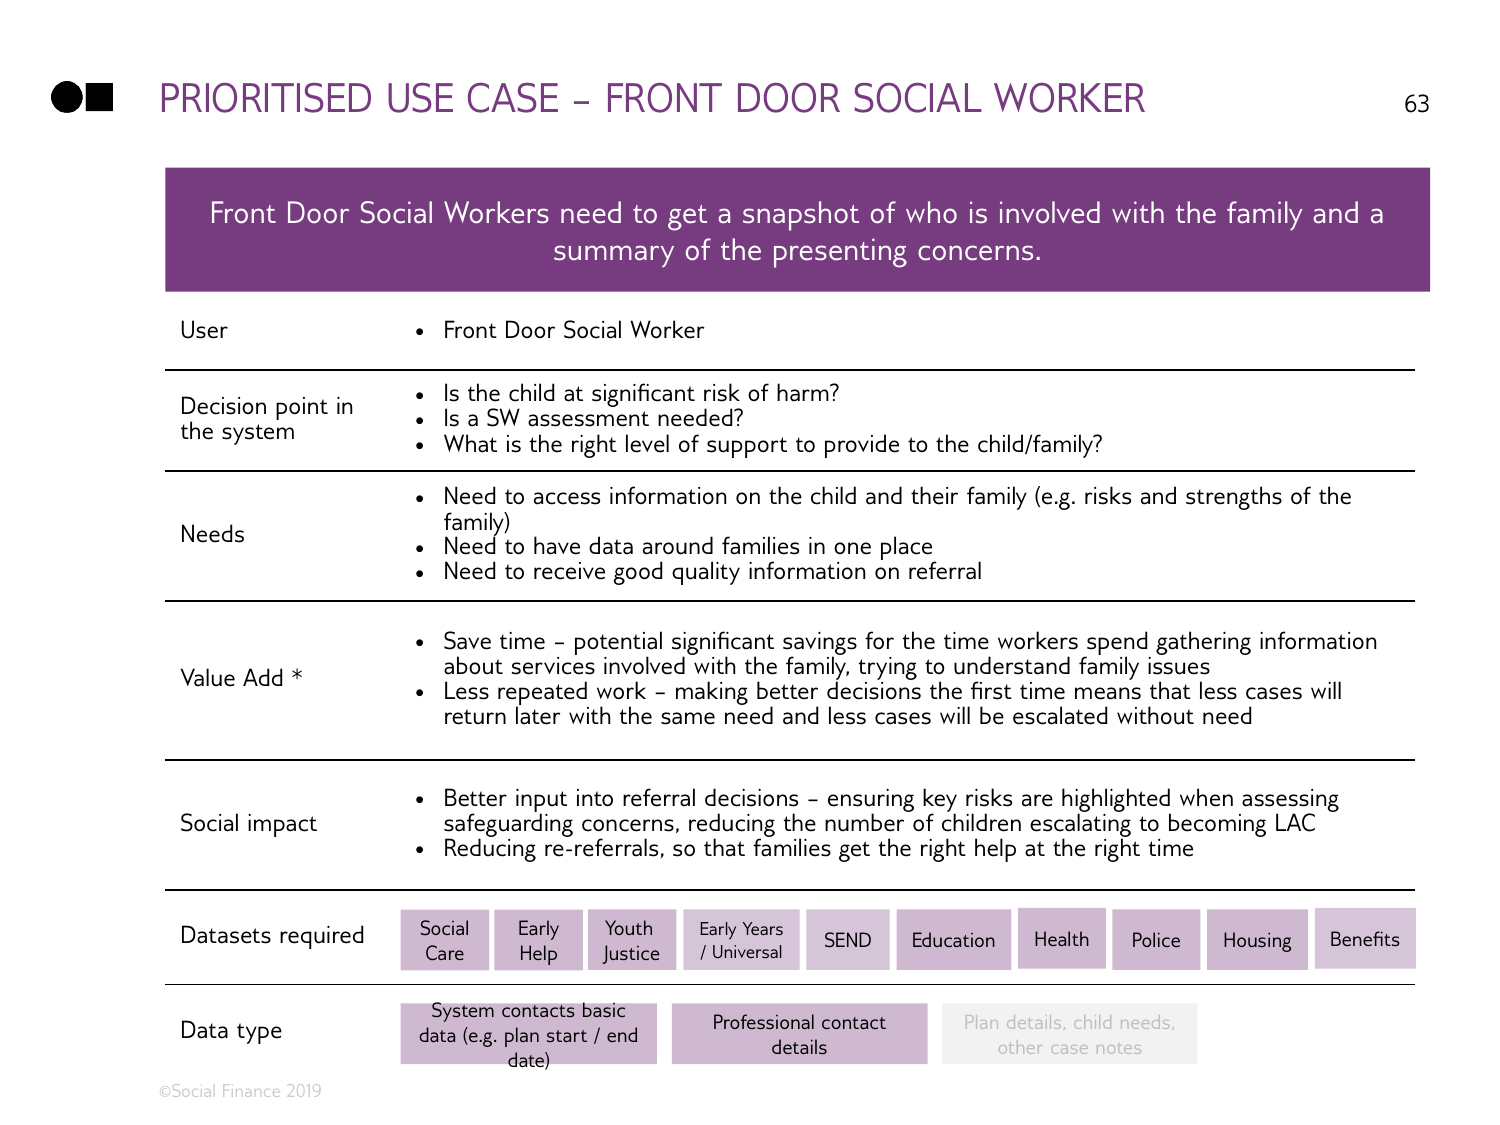

# Prioritised use case – front door social worker
63
Front Door Social Workers need to get a snapshot of who is involved with the family and a summary of the presenting concerns.
| User | Front Door Social Worker |
| --- | --- |
| Decision point in the system | Is the child at significant risk of harm? Is a SW assessment needed? What is the right level of support to provide to the child/family? |
| Needs | Need to access information on the child and their family (e.g. risks and strengths of the family) Need to have data around families in one place Need to receive good quality information on referral |
| Value Add \* | Save time – potential significant savings for the time workers spend gathering information about services involved with the family, trying to understand family issues Less repeated work – making better decisions the first time means that less cases will return later with the same need and less cases will be escalated without need |
| Social impact | Better input into referral decisions – ensuring key risks are highlighted when assessing safeguarding concerns, reducing the number of children escalating to becoming LAC Reducing re-referrals, so that families get the right help at the right time |
| Datasets required |  |
| Data type |  |
Health
Benefits
Youth  Justice
Early Years / Universal
SEND
Education
Police
Housing
Social Care
Early Help
System contacts basic data (e.g. plan start / end date)
Professional contact details
Plan details, child needs, other case notes